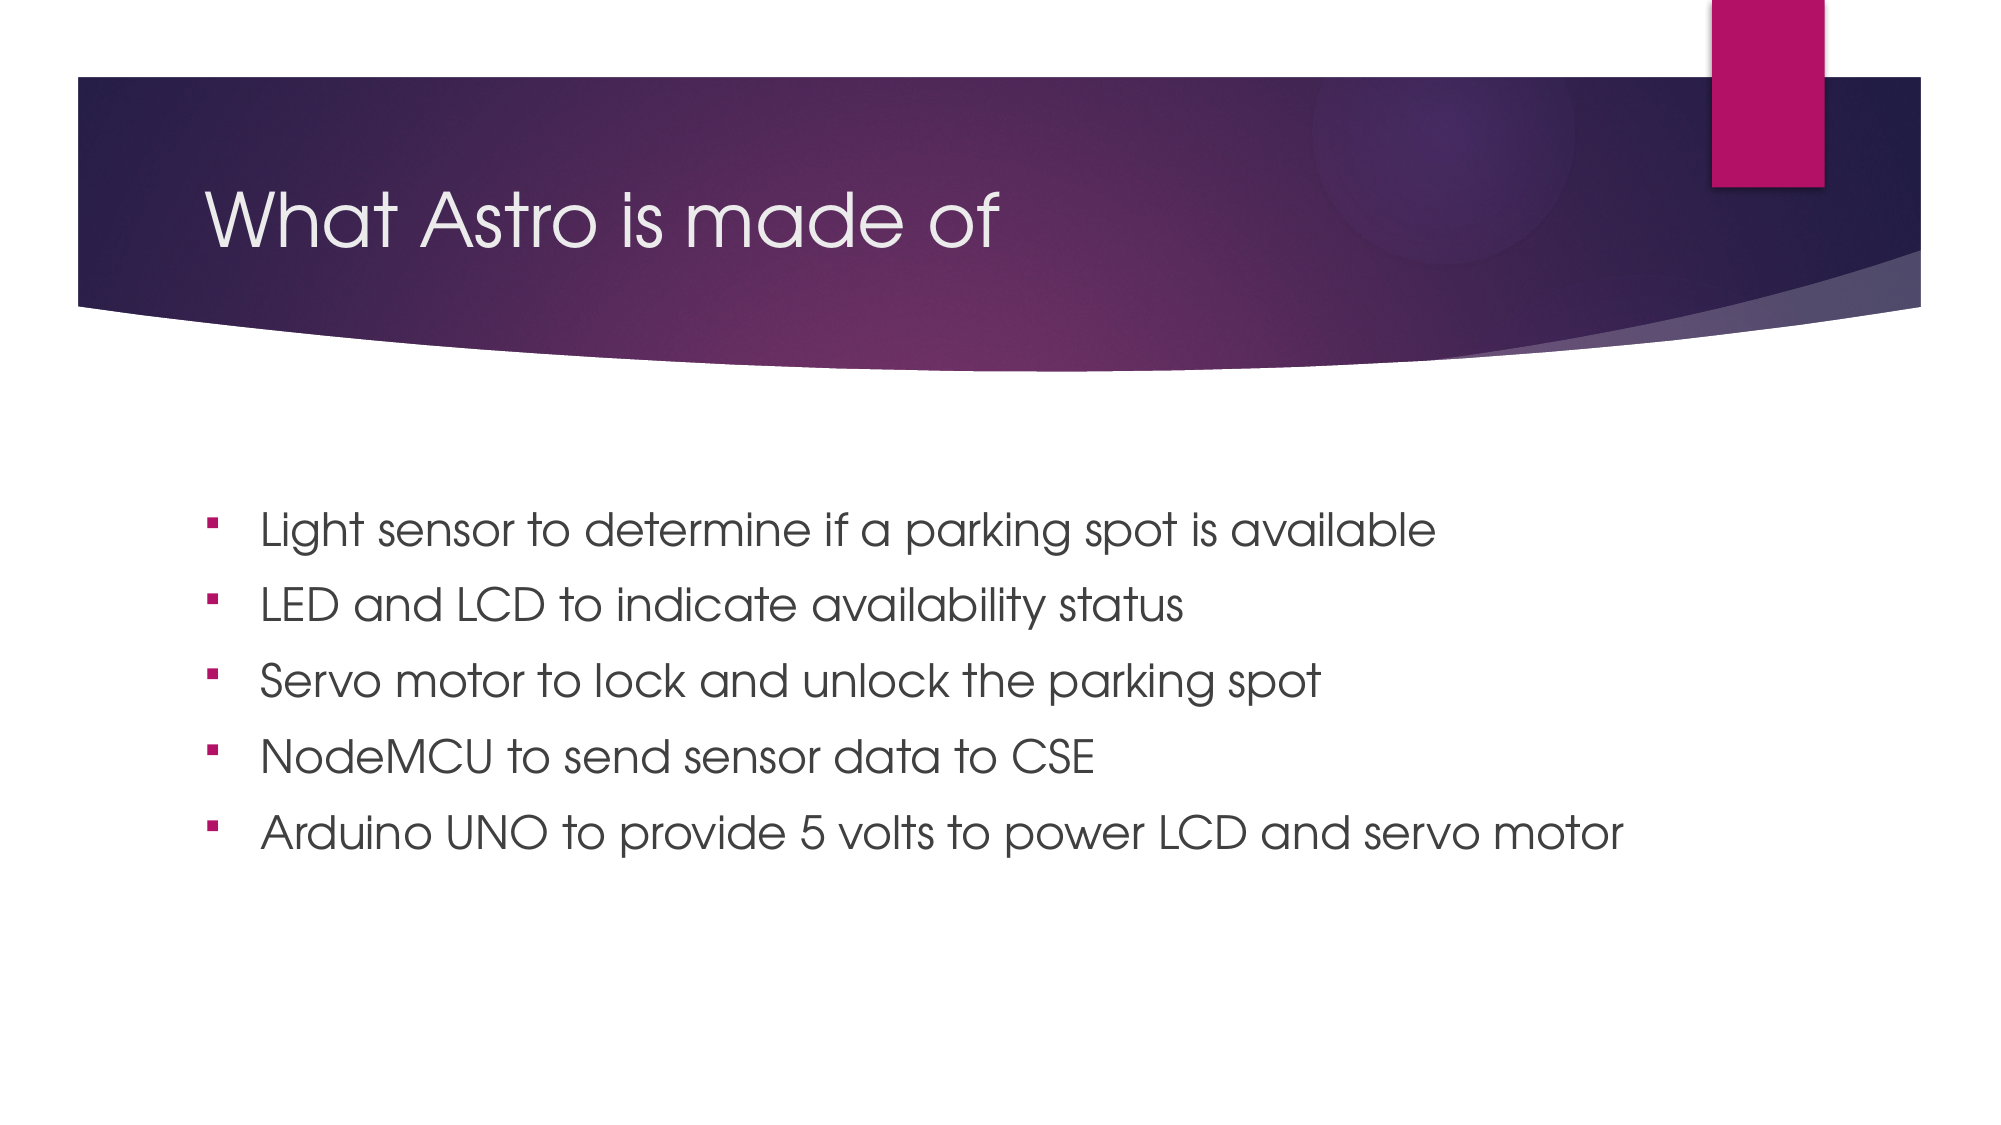

# What Astro is made of
Light sensor to determine if a parking spot is available
LED and LCD to indicate availability status
Servo motor to lock and unlock the parking spot
NodeMCU to send sensor data to CSE
Arduino UNO to provide 5 volts to power LCD and servo motor